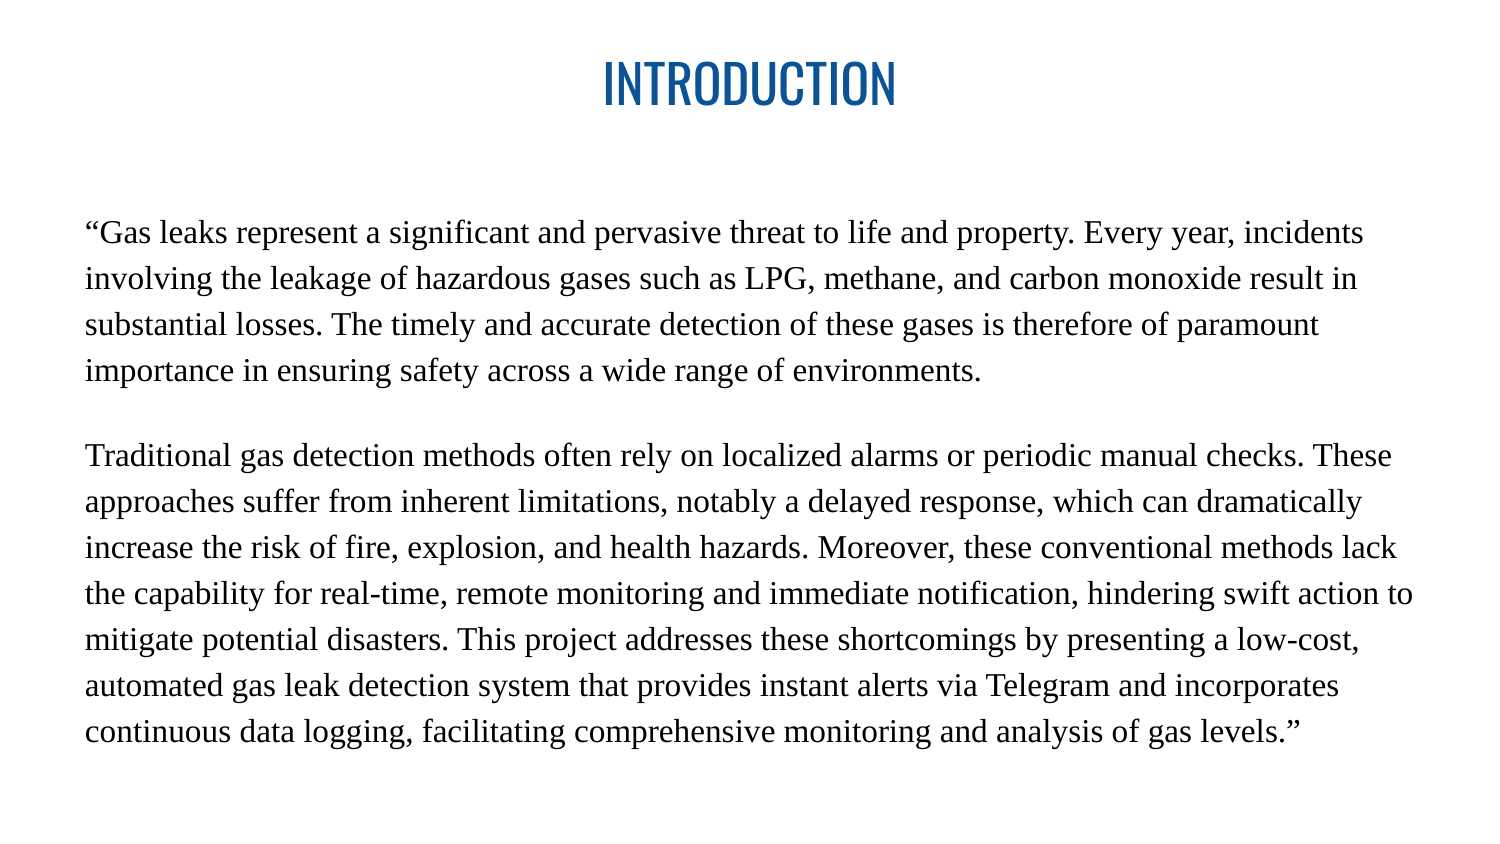

# INTRODUCTION
“Gas leaks represent a significant and pervasive threat to life and property. Every year, incidents involving the leakage of hazardous gases such as LPG, methane, and carbon monoxide result in substantial losses. The timely and accurate detection of these gases is therefore of paramount importance in ensuring safety across a wide range of environments.
Traditional gas detection methods often rely on localized alarms or periodic manual checks. These approaches suffer from inherent limitations, notably a delayed response, which can dramatically increase the risk of fire, explosion, and health hazards. Moreover, these conventional methods lack the capability for real-time, remote monitoring and immediate notification, hindering swift action to mitigate potential disasters. This project addresses these shortcomings by presenting a low-cost, automated gas leak detection system that provides instant alerts via Telegram and incorporates continuous data logging, facilitating comprehensive monitoring and analysis of gas levels.”